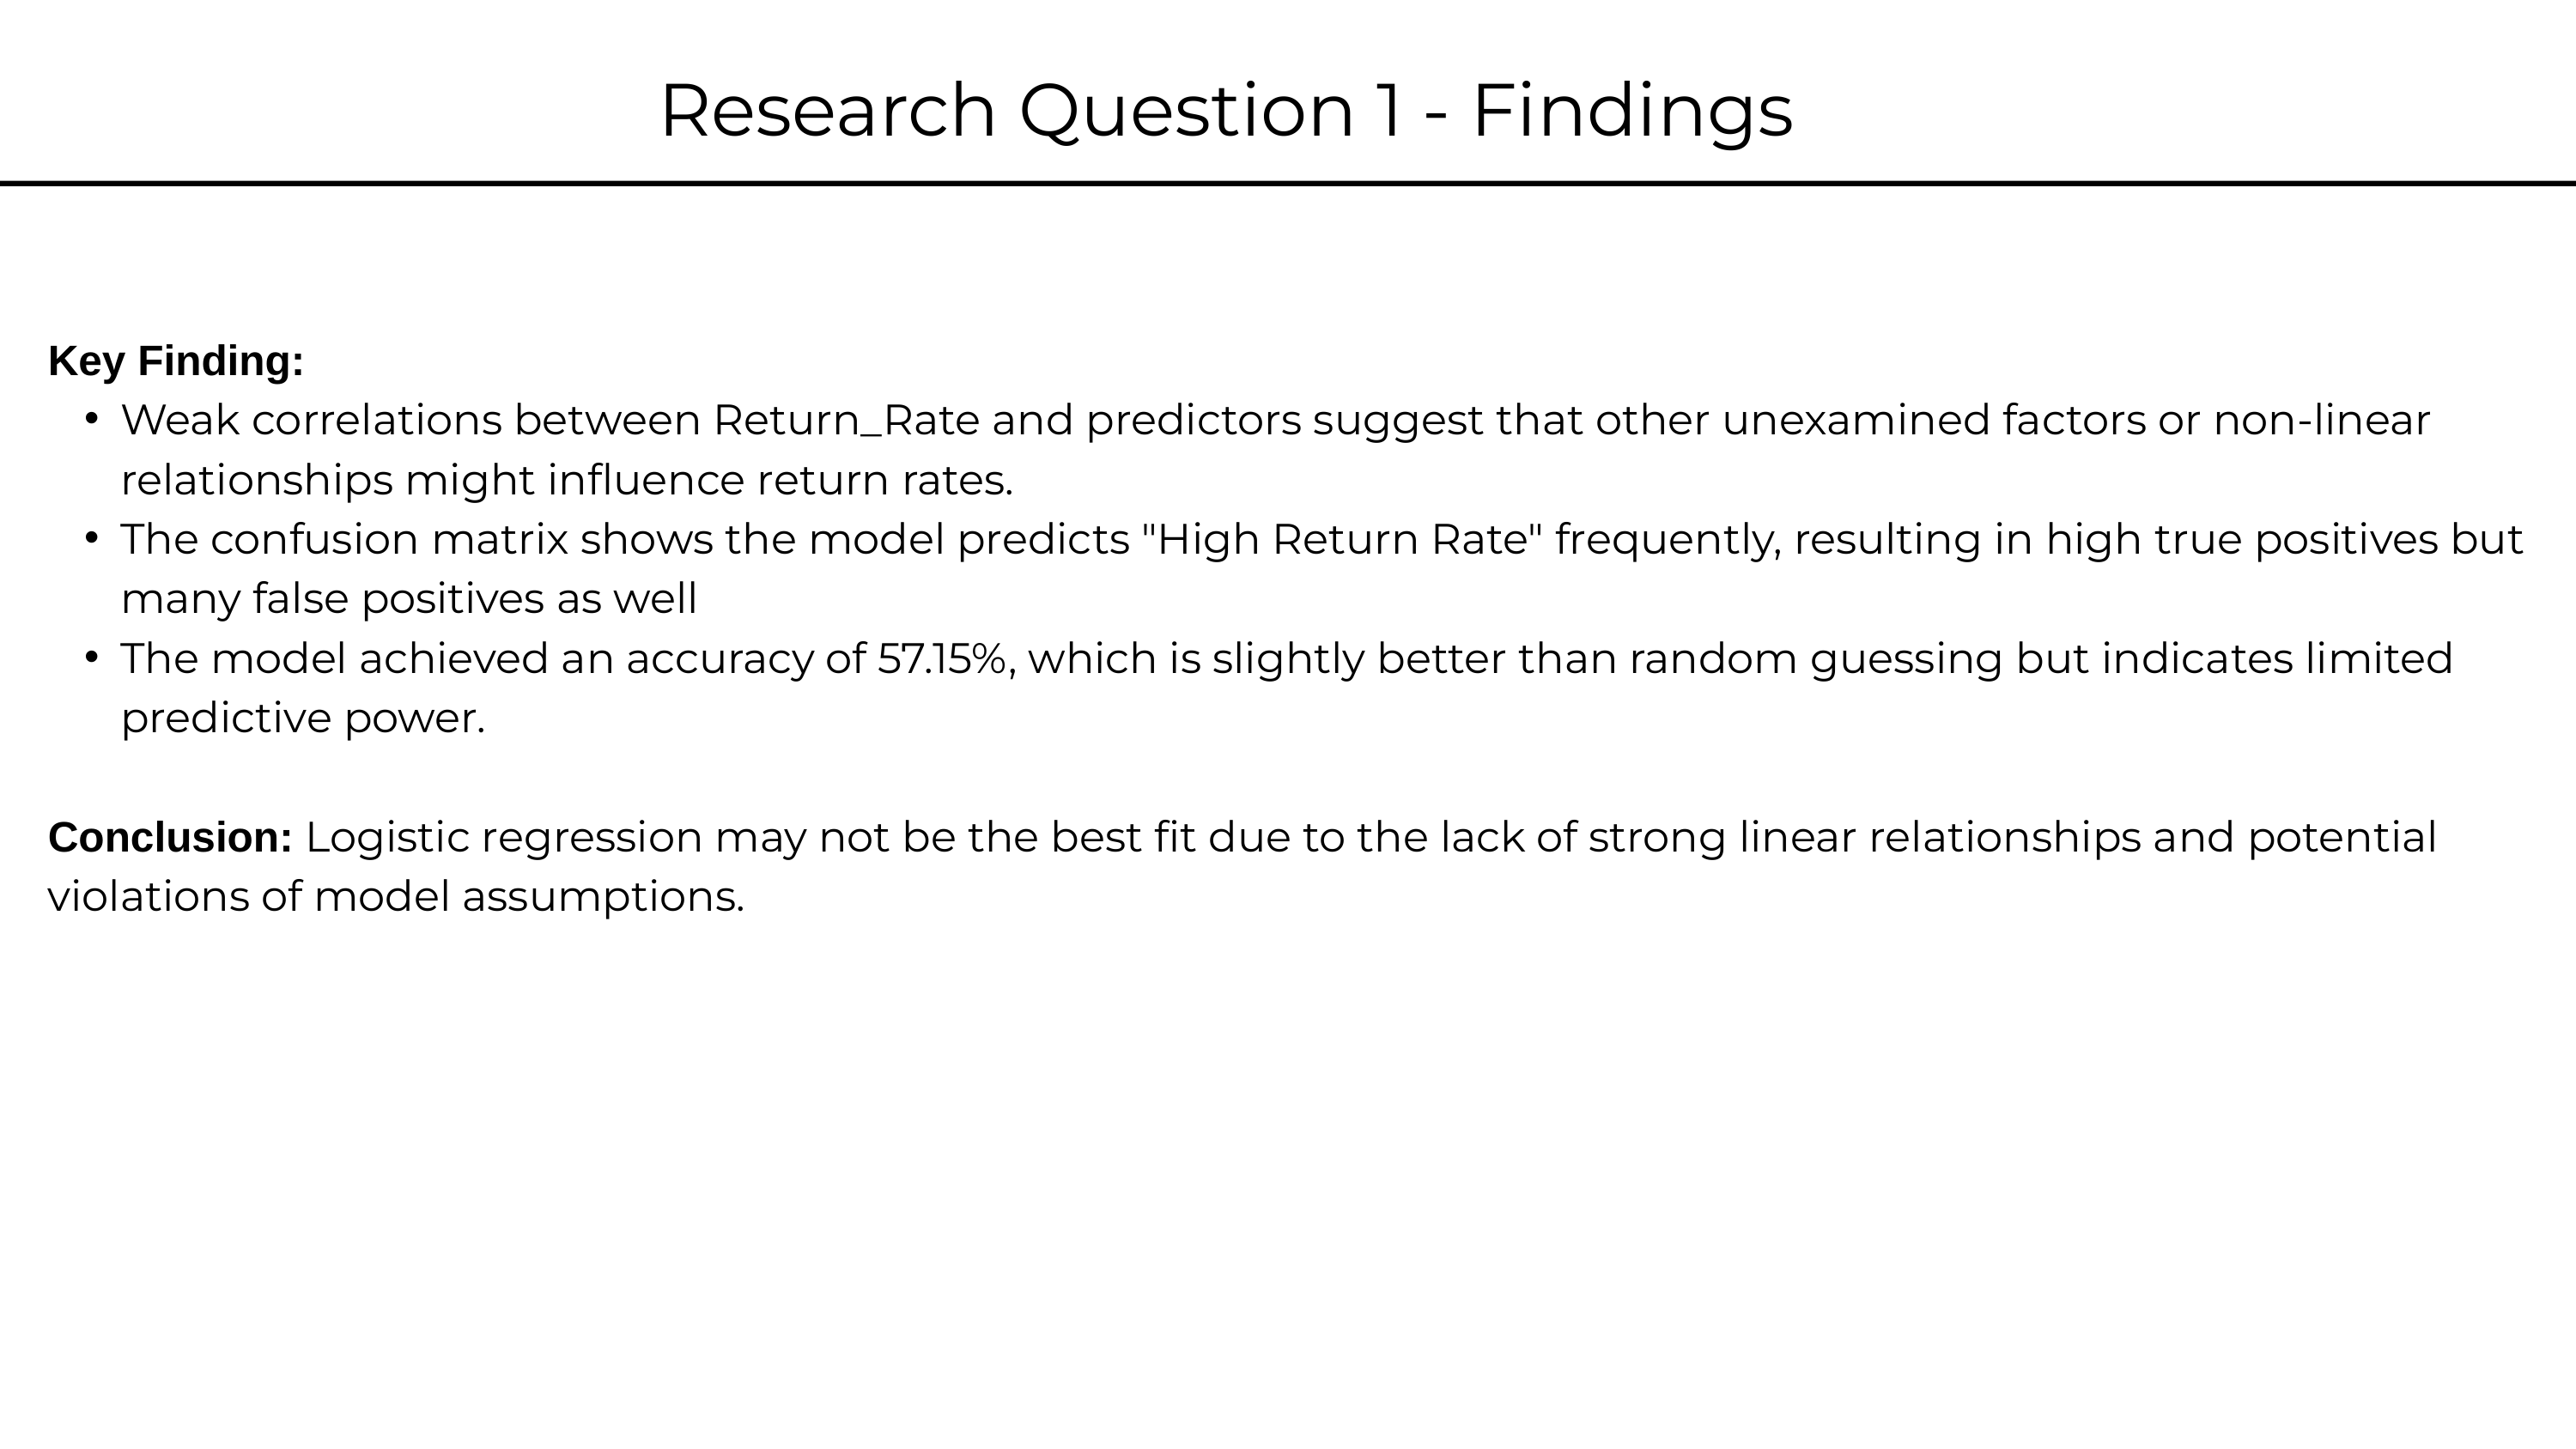

Research Question 1 - Findings

Key Finding:
Weak correlations between Return_Rate and predictors suggest that other unexamined factors or non-linear relationships might influence return rates.
The confusion matrix shows the model predicts "High Return Rate" frequently, resulting in high true positives but many false positives as well
The model achieved an accuracy of 57.15%, which is slightly better than random guessing but indicates limited predictive power.

Conclusion: Logistic regression may not be the best fit due to the lack of strong linear relationships and potential violations of model assumptions.